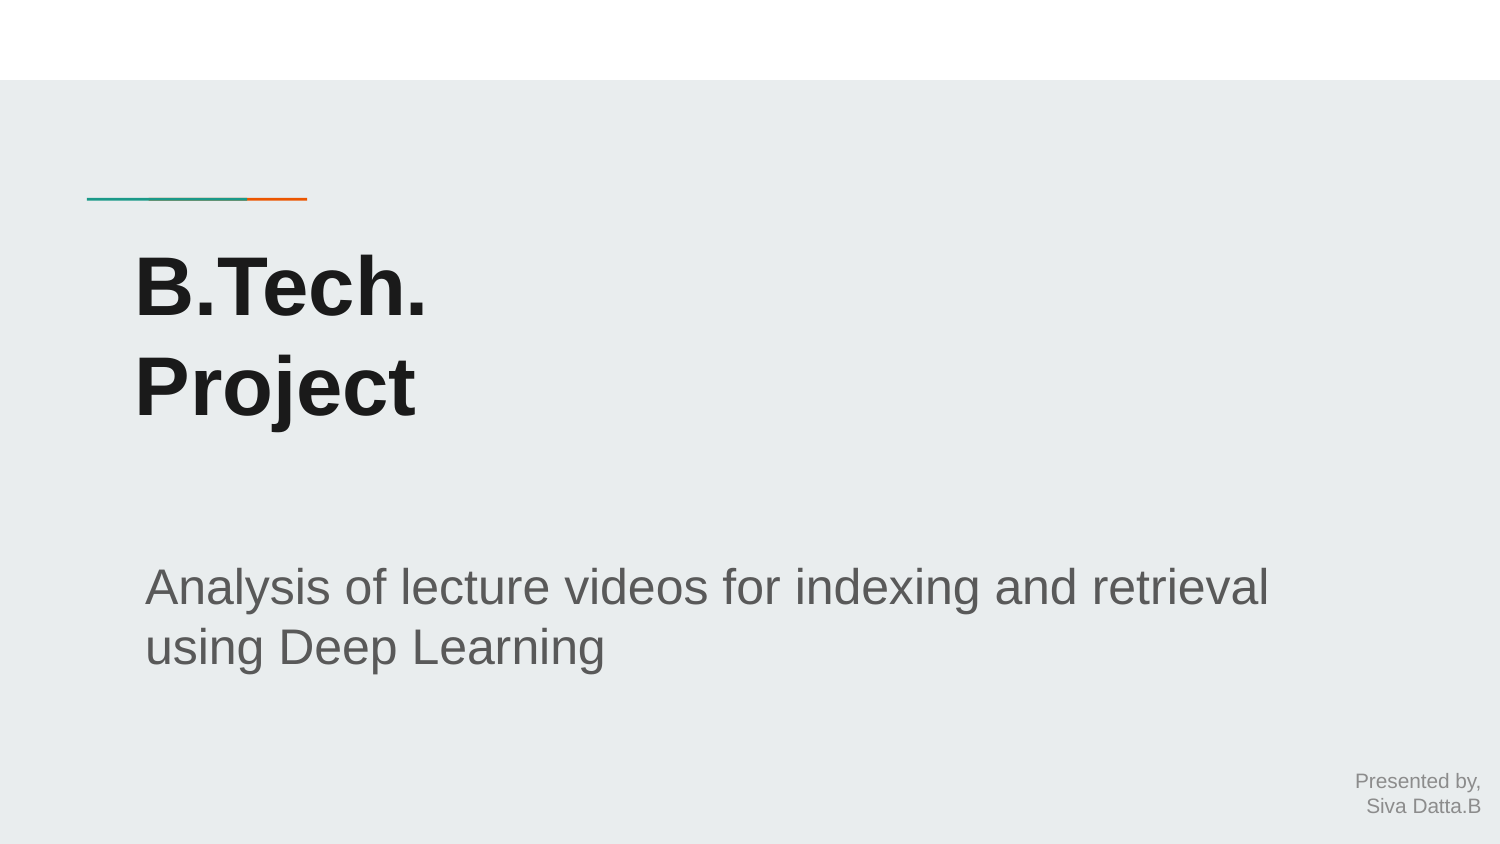

# B.Tech. Project
Analysis of lecture videos for indexing and retrieval
using Deep Learning
Presented by,
Siva Datta.B